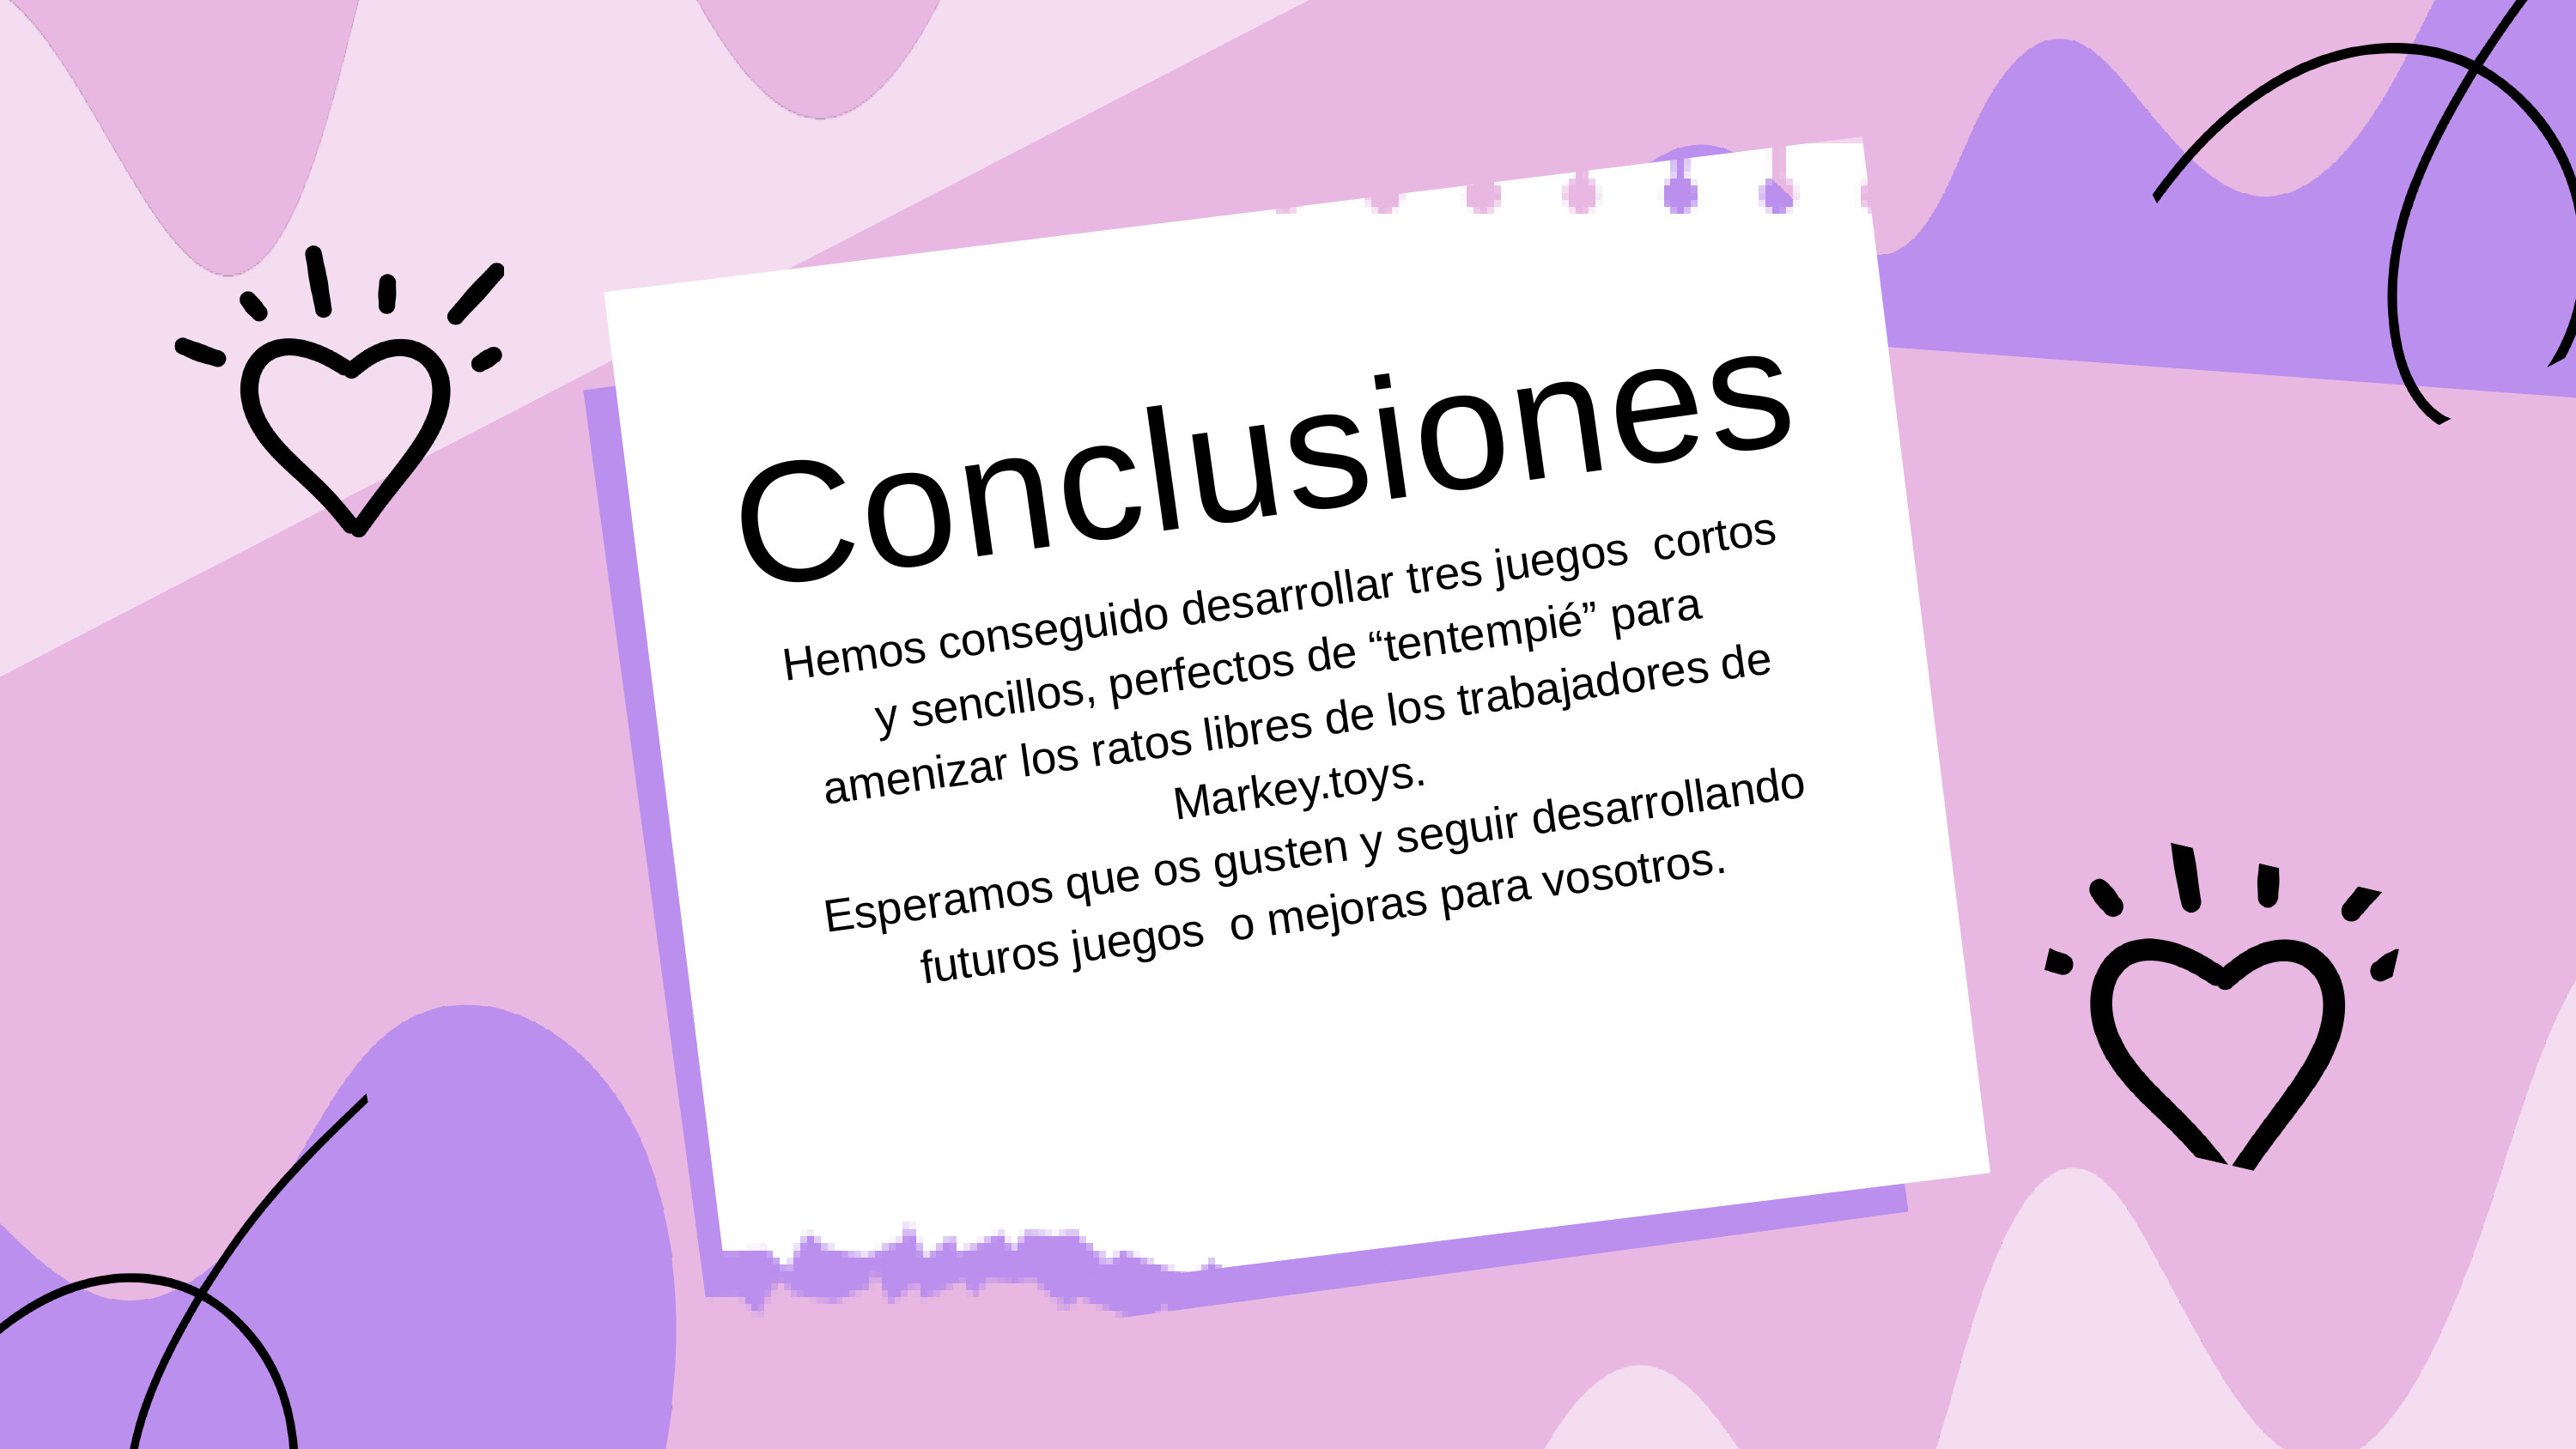

Conclusiones
Hemos conseguido desarrollar tres juegos  cortos y sencillos, perfectos de “tentempié” para amenizar los ratos libres de los trabajadores de Markey.toys.
Esperamos que os gusten y seguir desarrollando futuros juegos  o mejoras para vosotros.